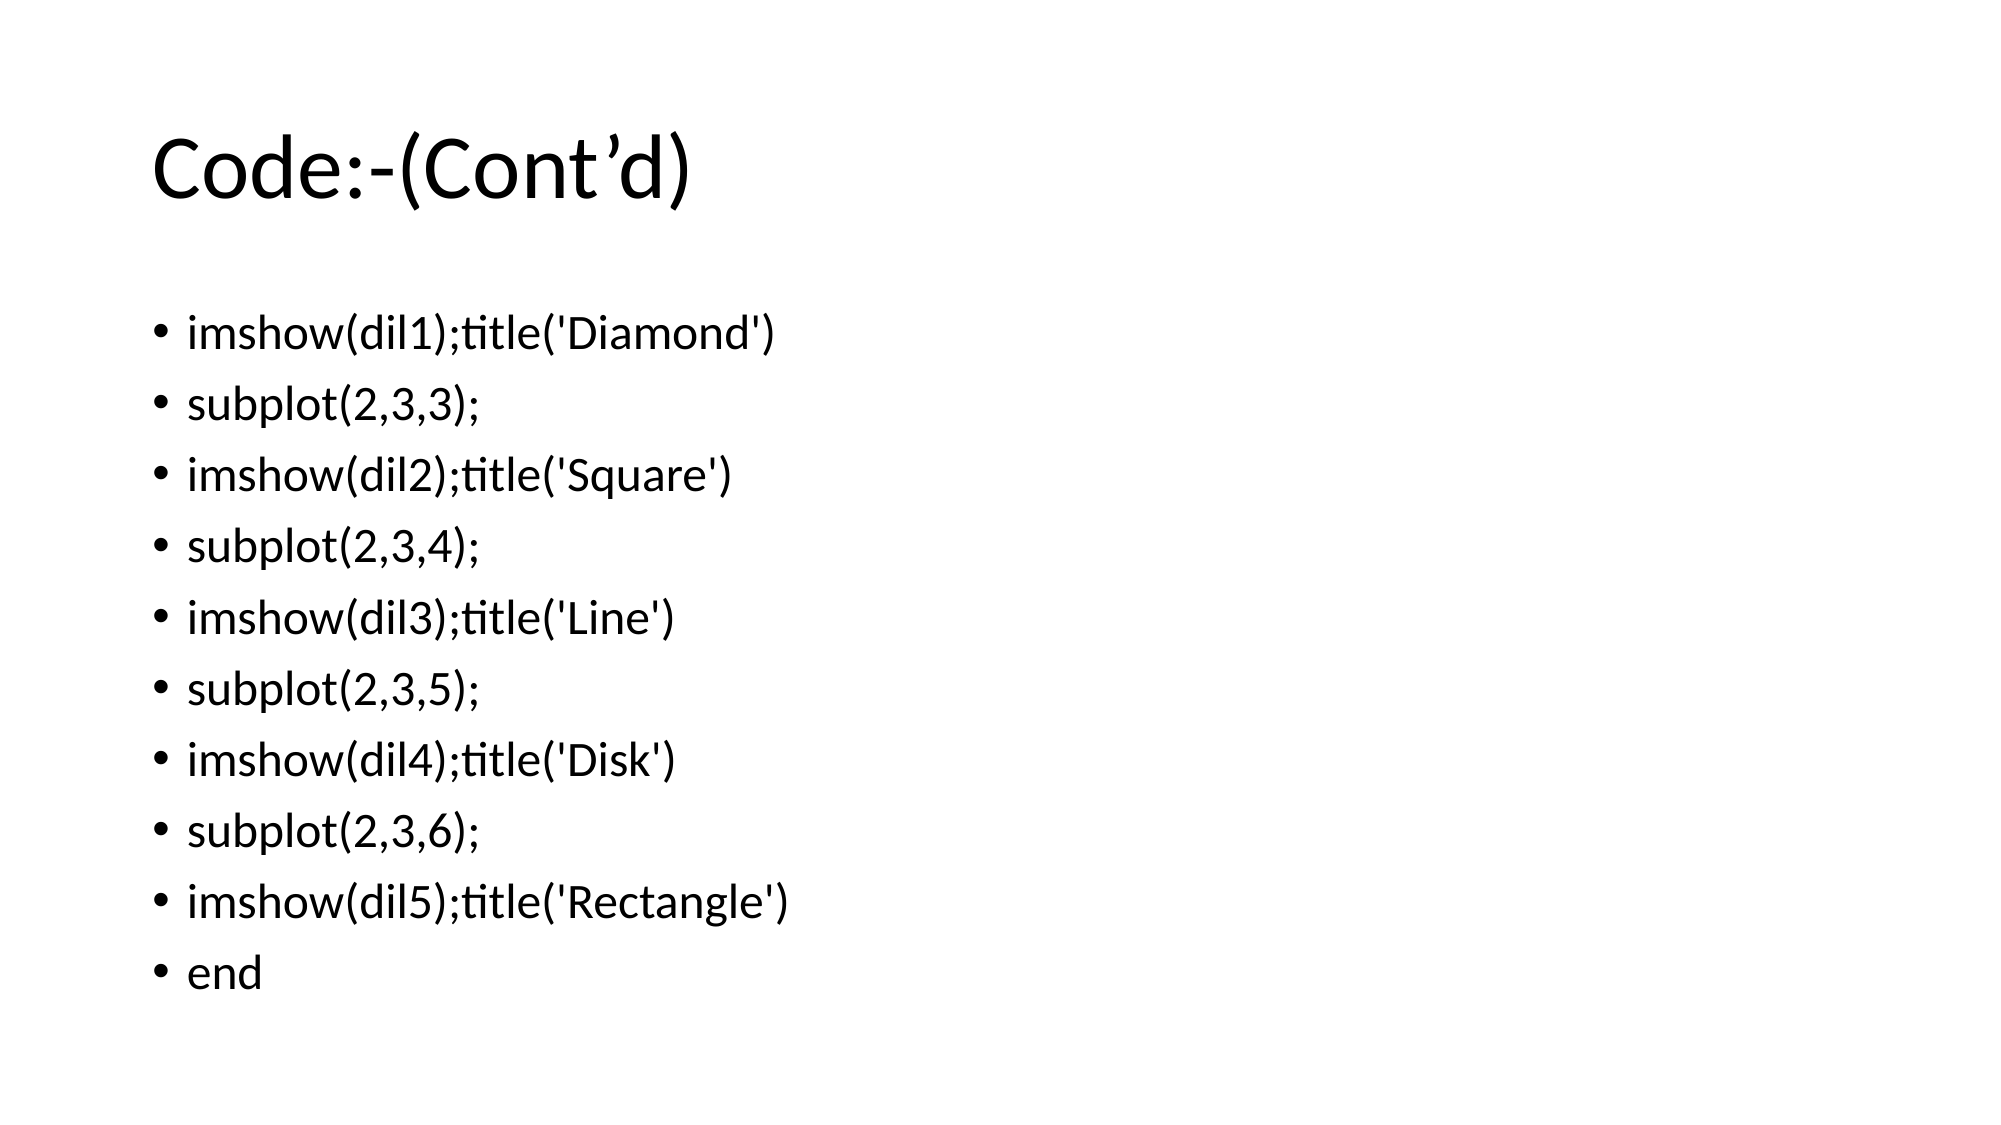

# Code:-(Cont’d)
imshow(dil1);title('Diamond')
subplot(2,3,3);
imshow(dil2);title('Square')
subplot(2,3,4);
imshow(dil3);title('Line')
subplot(2,3,5);
imshow(dil4);title('Disk')
subplot(2,3,6);
imshow(dil5);title('Rectangle')
end